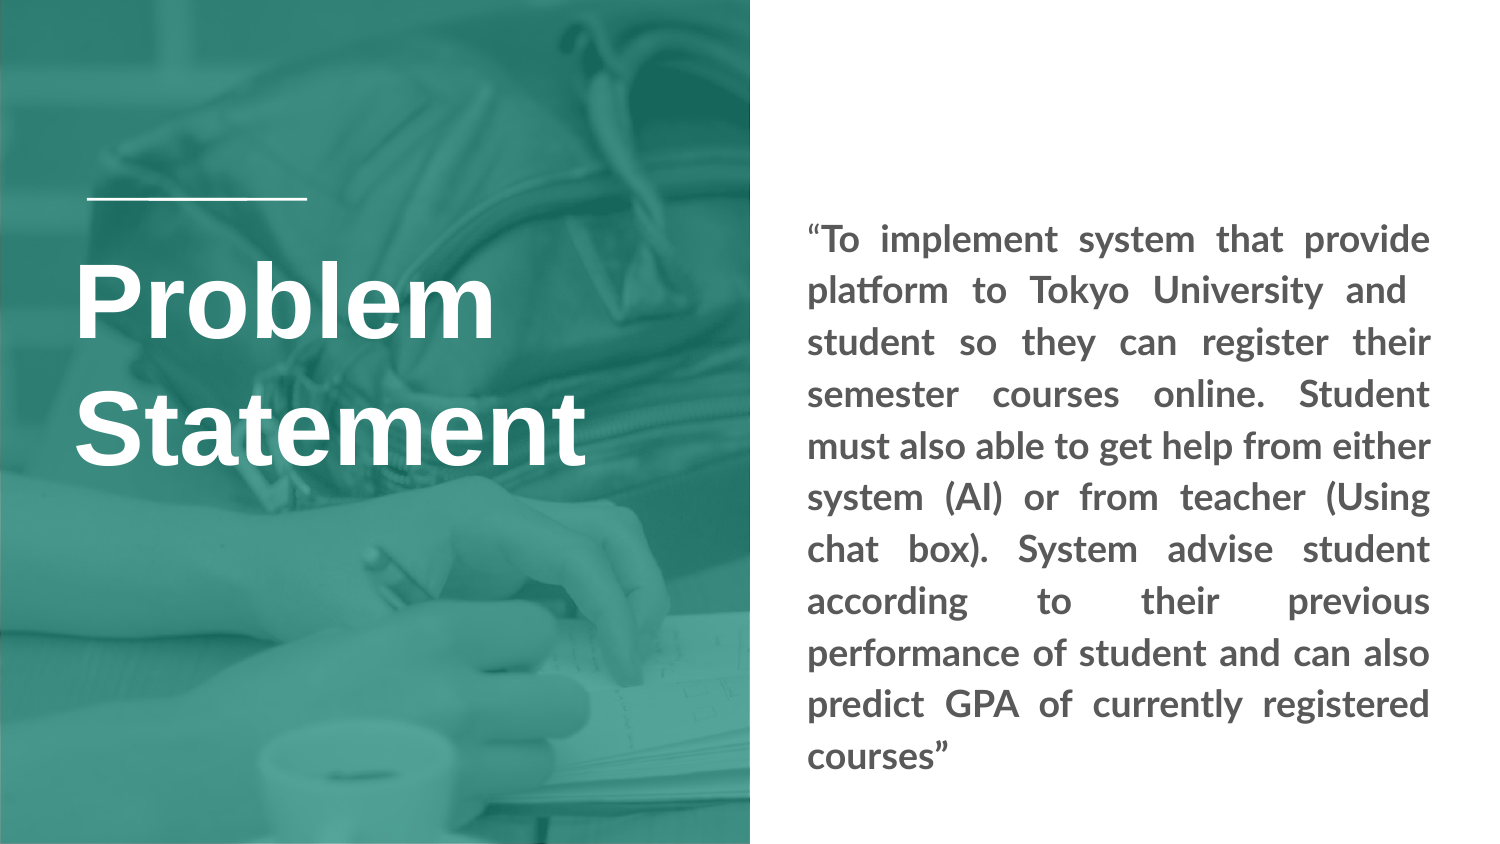

“To implement system that provide platform to Tokyo University and  student so they can register their semester courses online. Student must also able to get help from either system (AI) or from teacher (Using chat box). System advise student according to their previous performance of student and can also predict GPA of currently registered courses”
# Problem Statement